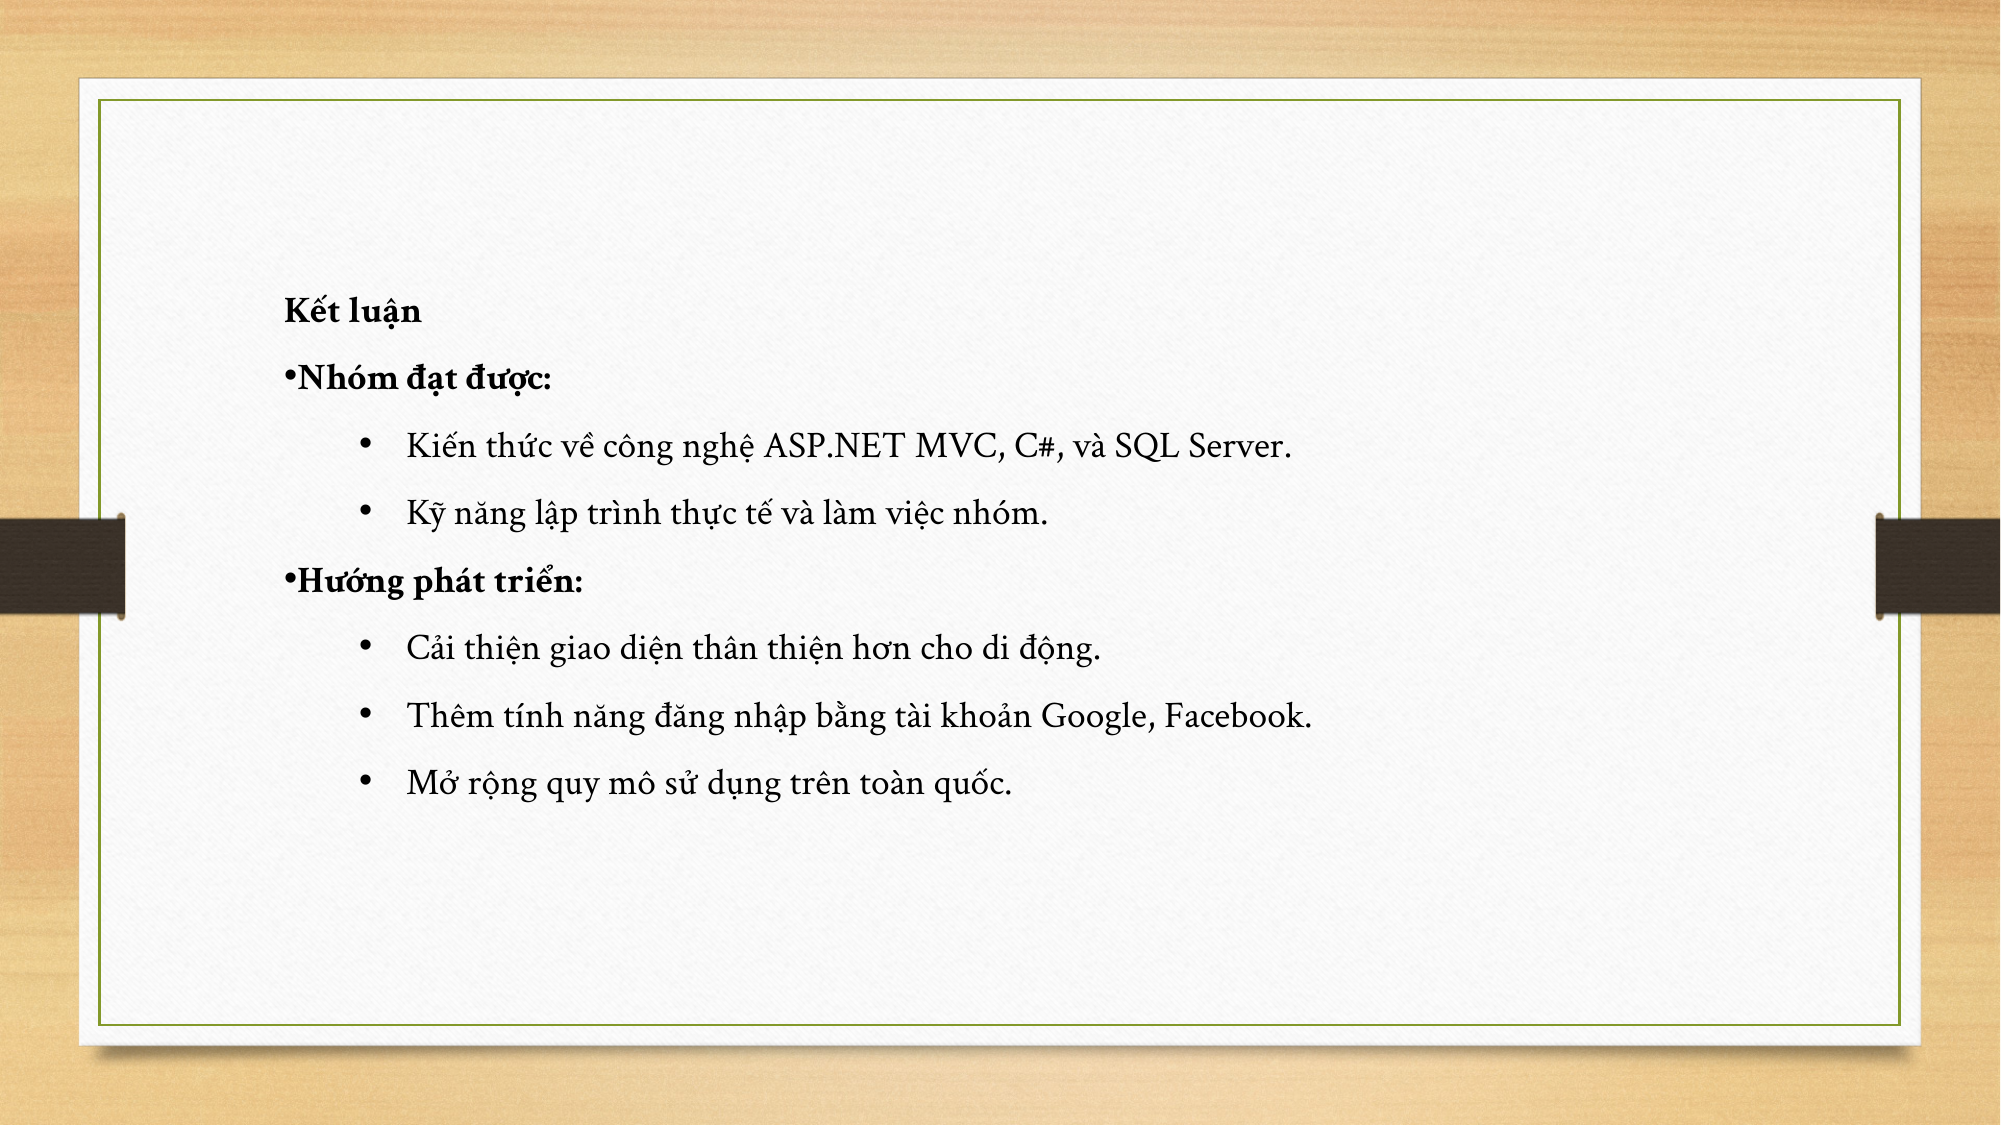

Kết luận
Nhóm đạt được:
Kiến thức về công nghệ ASP.NET MVC, C#, và SQL Server.
Kỹ năng lập trình thực tế và làm việc nhóm.
Hướng phát triển:
Cải thiện giao diện thân thiện hơn cho di động.
Thêm tính năng đăng nhập bằng tài khoản Google, Facebook.
Mở rộng quy mô sử dụng trên toàn quốc.